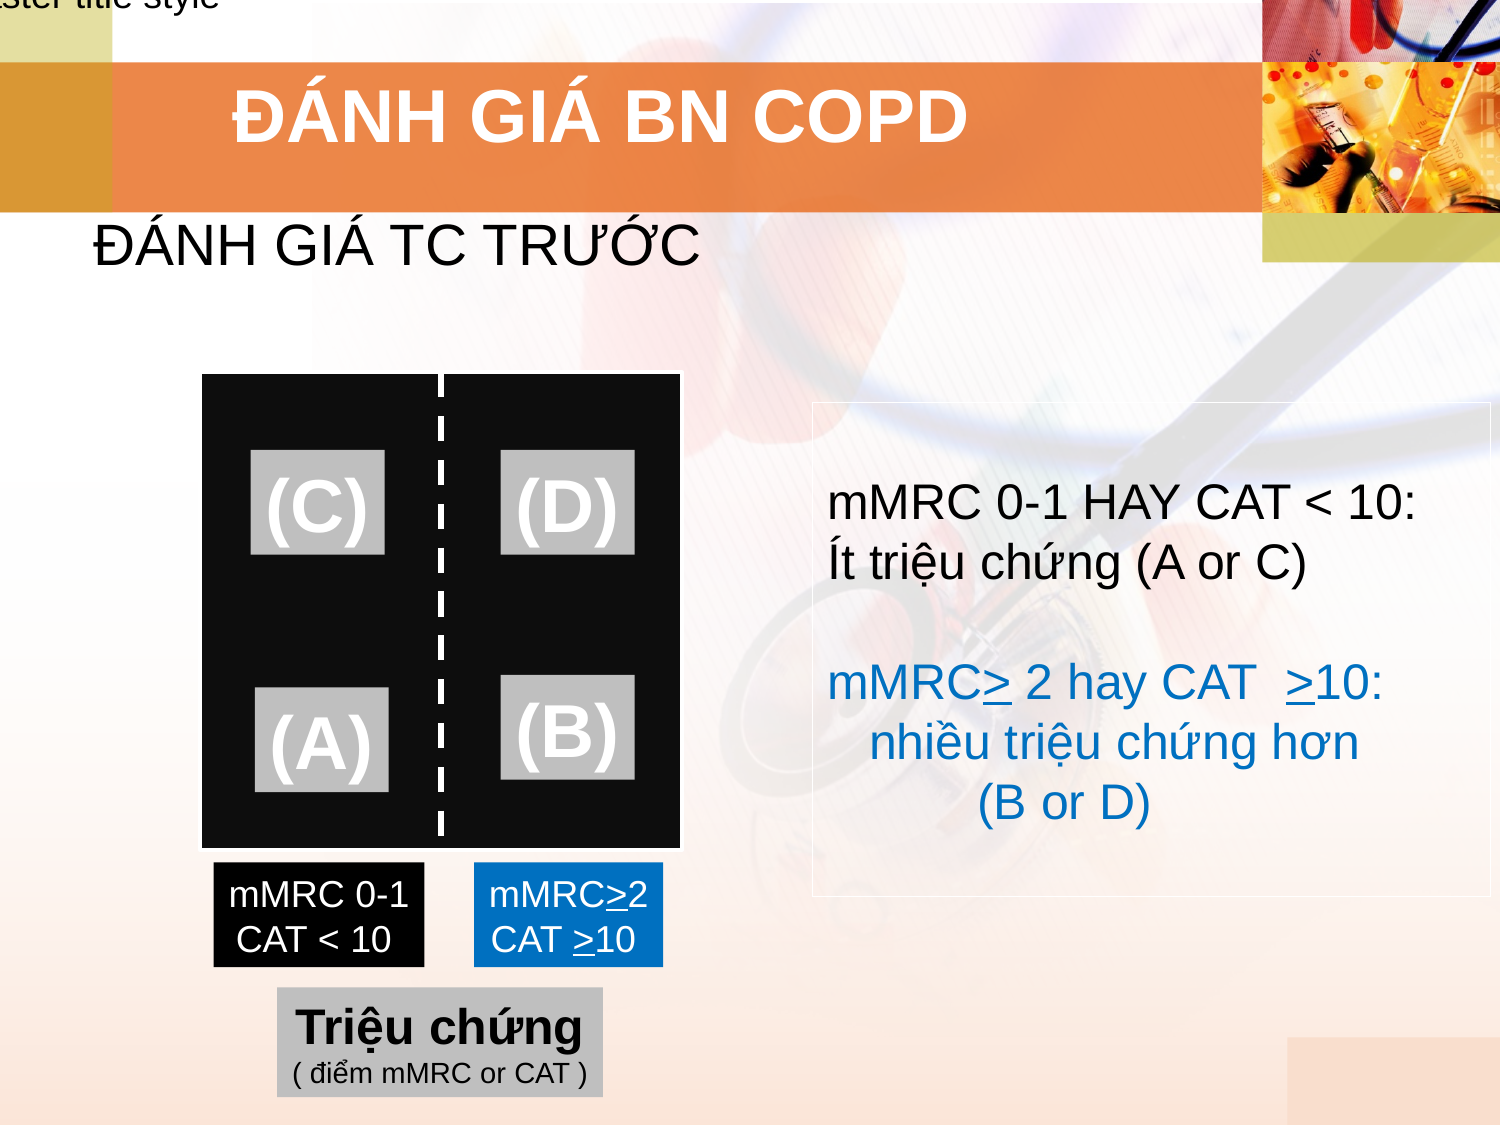

# ĐÁNH GIÁ BN COPD
ĐÁNH GIÁ TC TRƯỚC

mMRC 0-1 HAY CAT < 10:
Ít triệu chứng (A or C)

mMRC> 2 hay CAT  >10:
   nhiều triệu chứng hơn
	(B or D)

(C)
(D)
(B)
(A)
mMRC 0-1
CAT < 10
mMRC>2
CAT >10
Triệu chứng
( điểm mMRC or CAT )